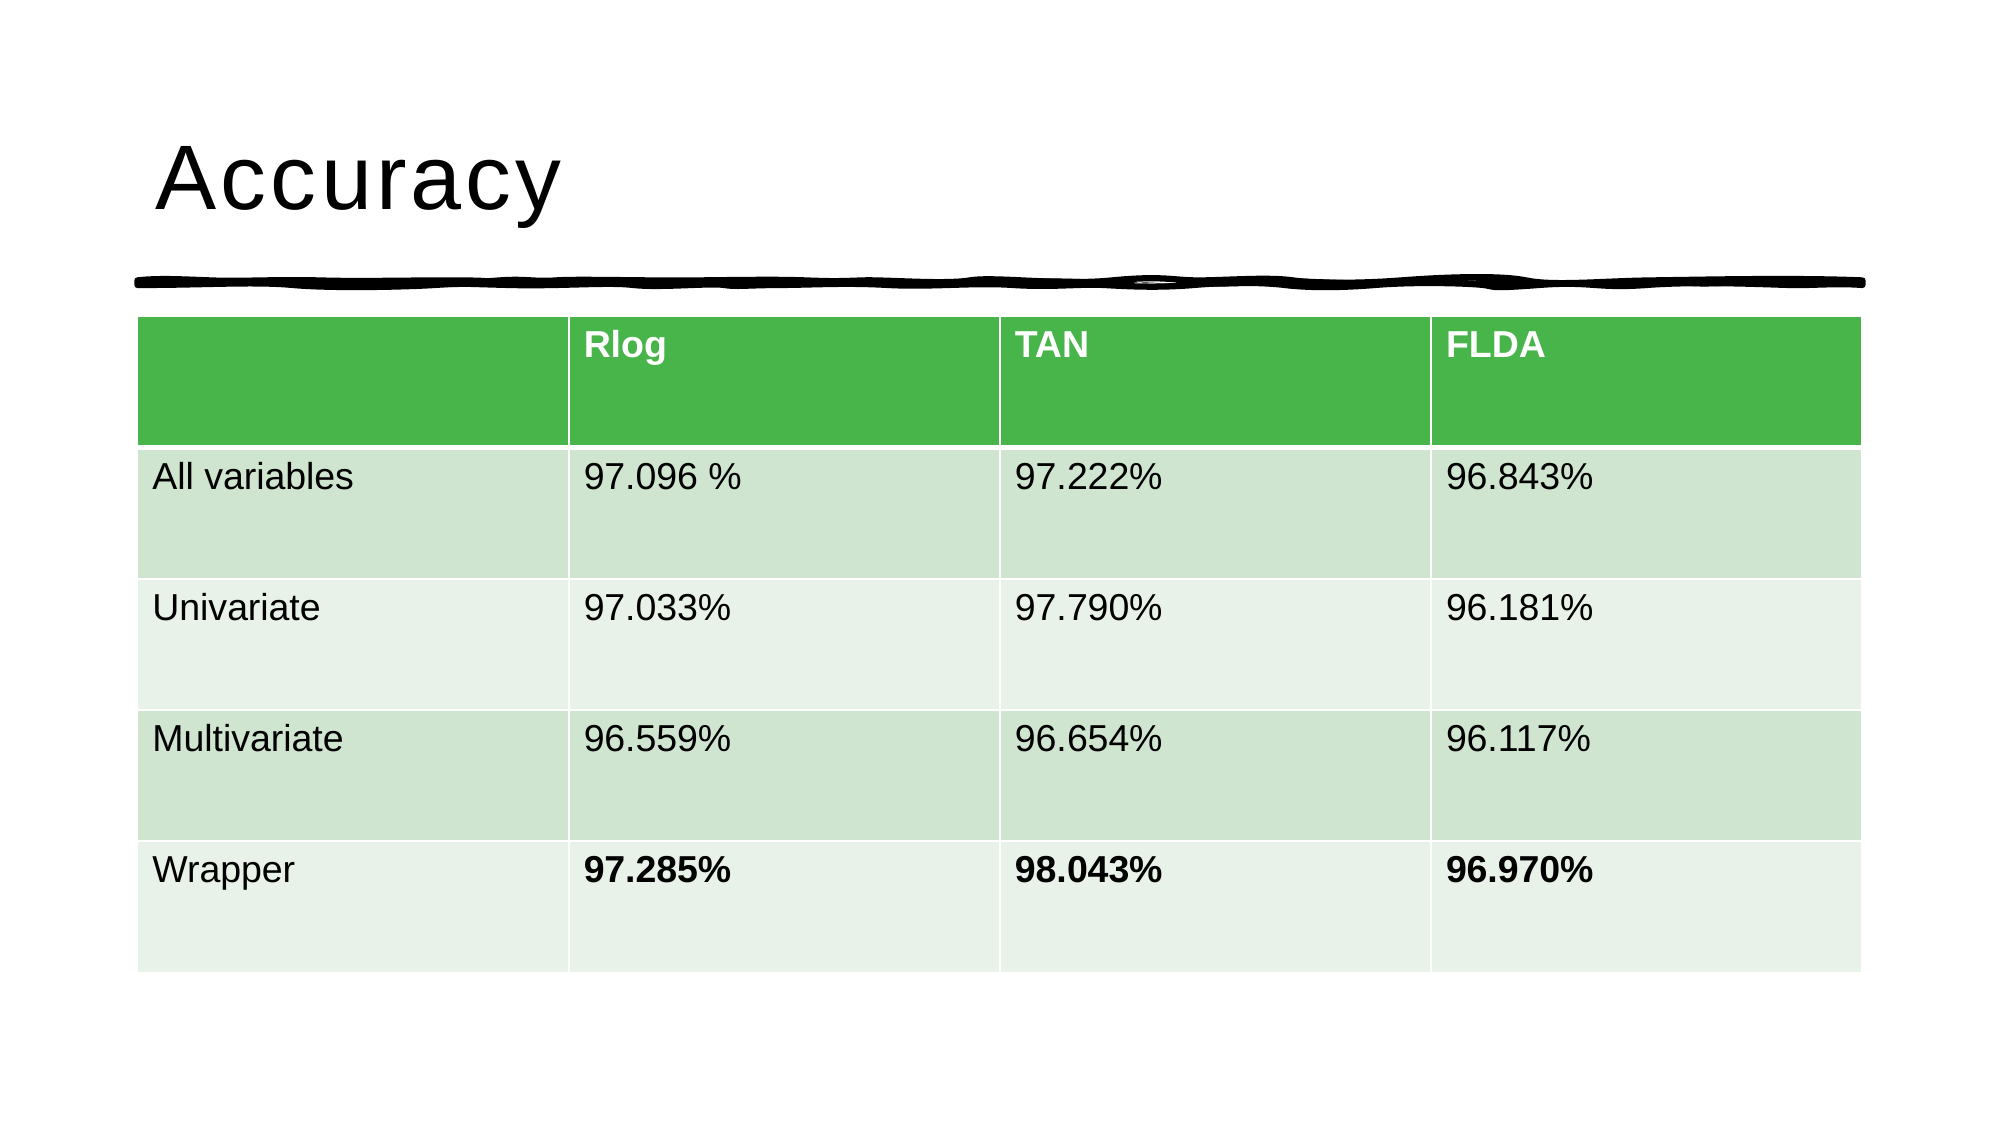

# Accuracy
|  | Rlog | TAN | FLDA |
| --- | --- | --- | --- |
| All variables | 97.096 % | 97.222% | 96.843% |
| Univariate | 97.033% | 97.790% | 96.181% |
| Multivariate | 96.559% | 96.654% | 96.117% |
| Wrapper | 97.285% | 98.043% | 96.970% |